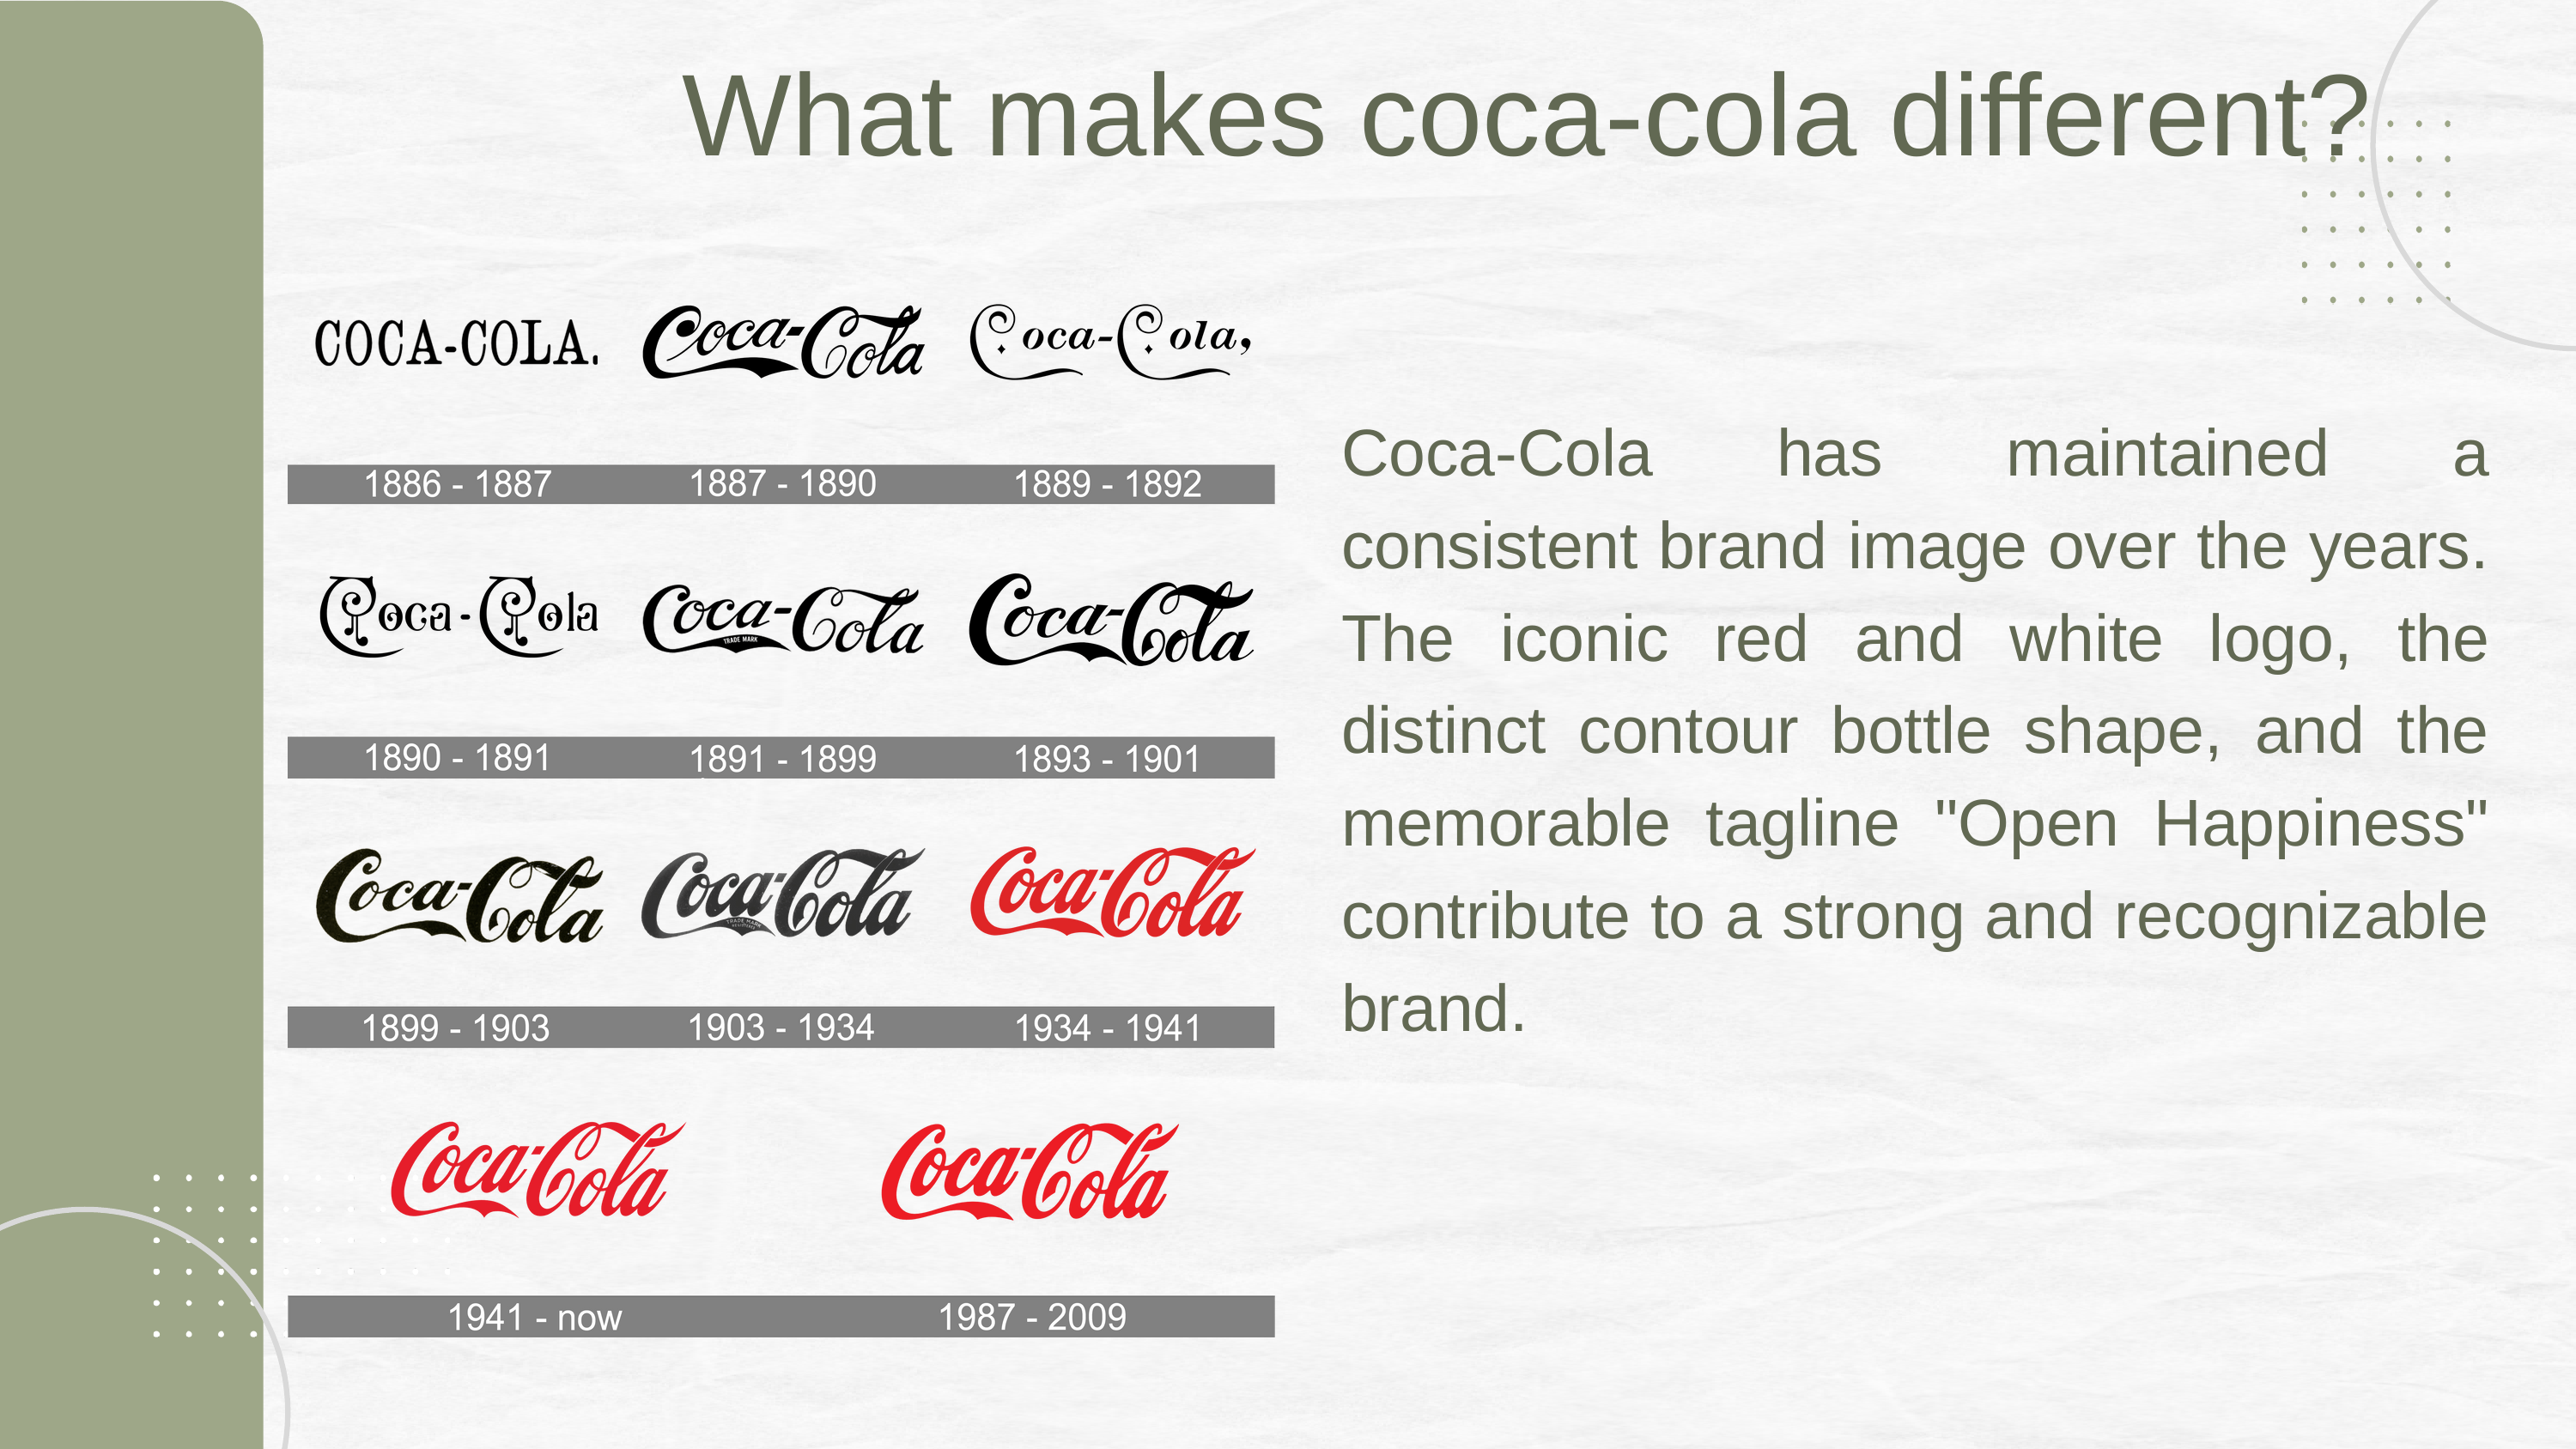

What makes coca-cola different?

Coca-Cola has maintained a consistent brand image over the years. The iconic red and white logo, the distinct contour bottle shape, and the memorable tagline "Open Happiness" contribute to a strong and recognizable brand.